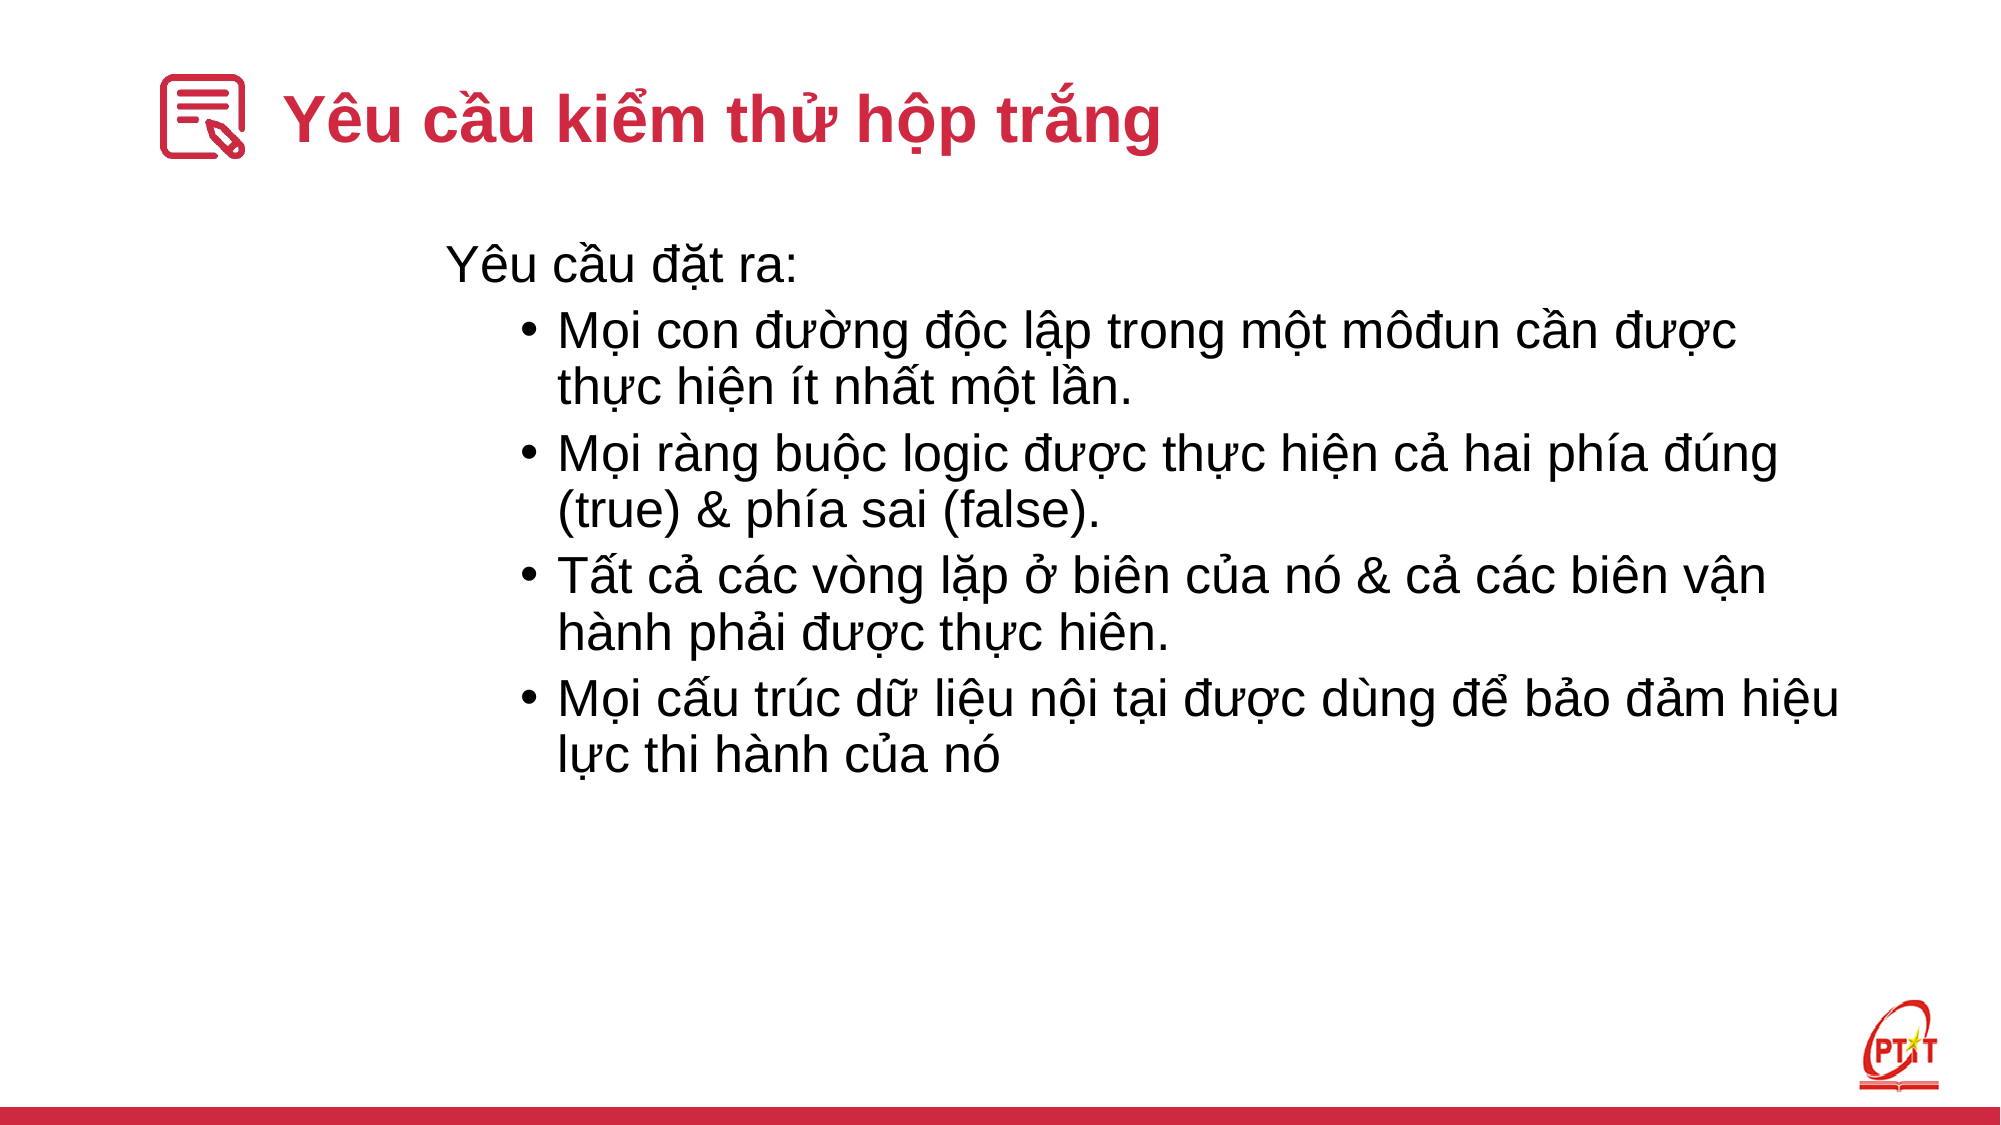

# Yêu cầu kiểm thử hộp trắng
Yêu cầu đặt ra:
Mọi con đường độc lập trong một môđun cần được thực hiện ít nhất một lần.
Mọi ràng buộc logic được thực hiện cả hai phía đúng (true) & phía sai (false).
Tất cả các vòng lặp ở biên của nó & cả các biên vận hành phải được thực hiên.
Mọi cấu trúc dữ liệu nội tại được dùng để bảo đảm hiệu lực thi hành của nó
270